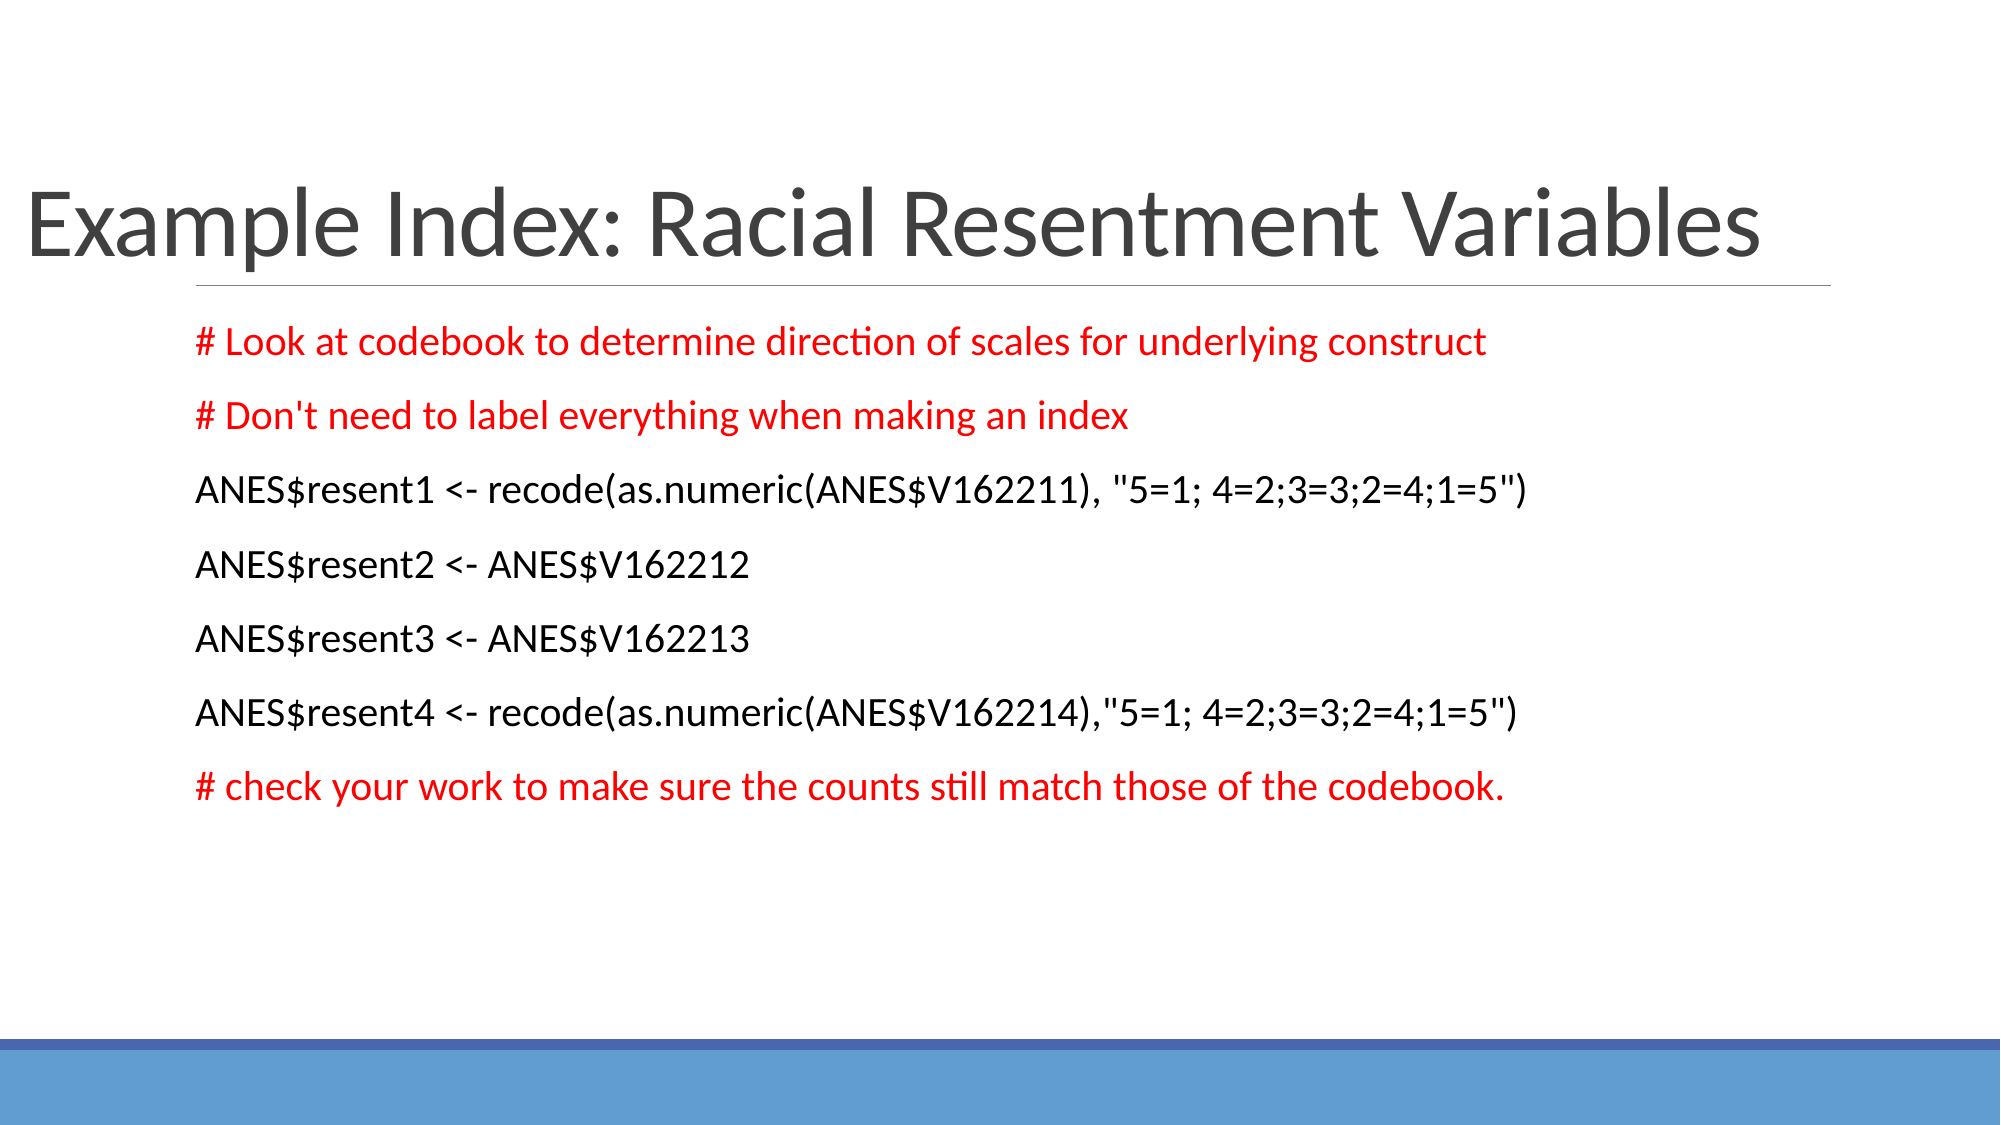

# Example Index: Racial Resentment Variables
# Look at codebook to determine direction of scales for underlying construct
# Don't need to label everything when making an index
ANES$resent1 <- recode(as.numeric(ANES$V162211), "5=1; 4=2;3=3;2=4;1=5")
ANES$resent2 <- ANES$V162212
ANES$resent3 <- ANES$V162213
ANES$resent4 <- recode(as.numeric(ANES$V162214),"5=1; 4=2;3=3;2=4;1=5")
# check your work to make sure the counts still match those of the codebook.